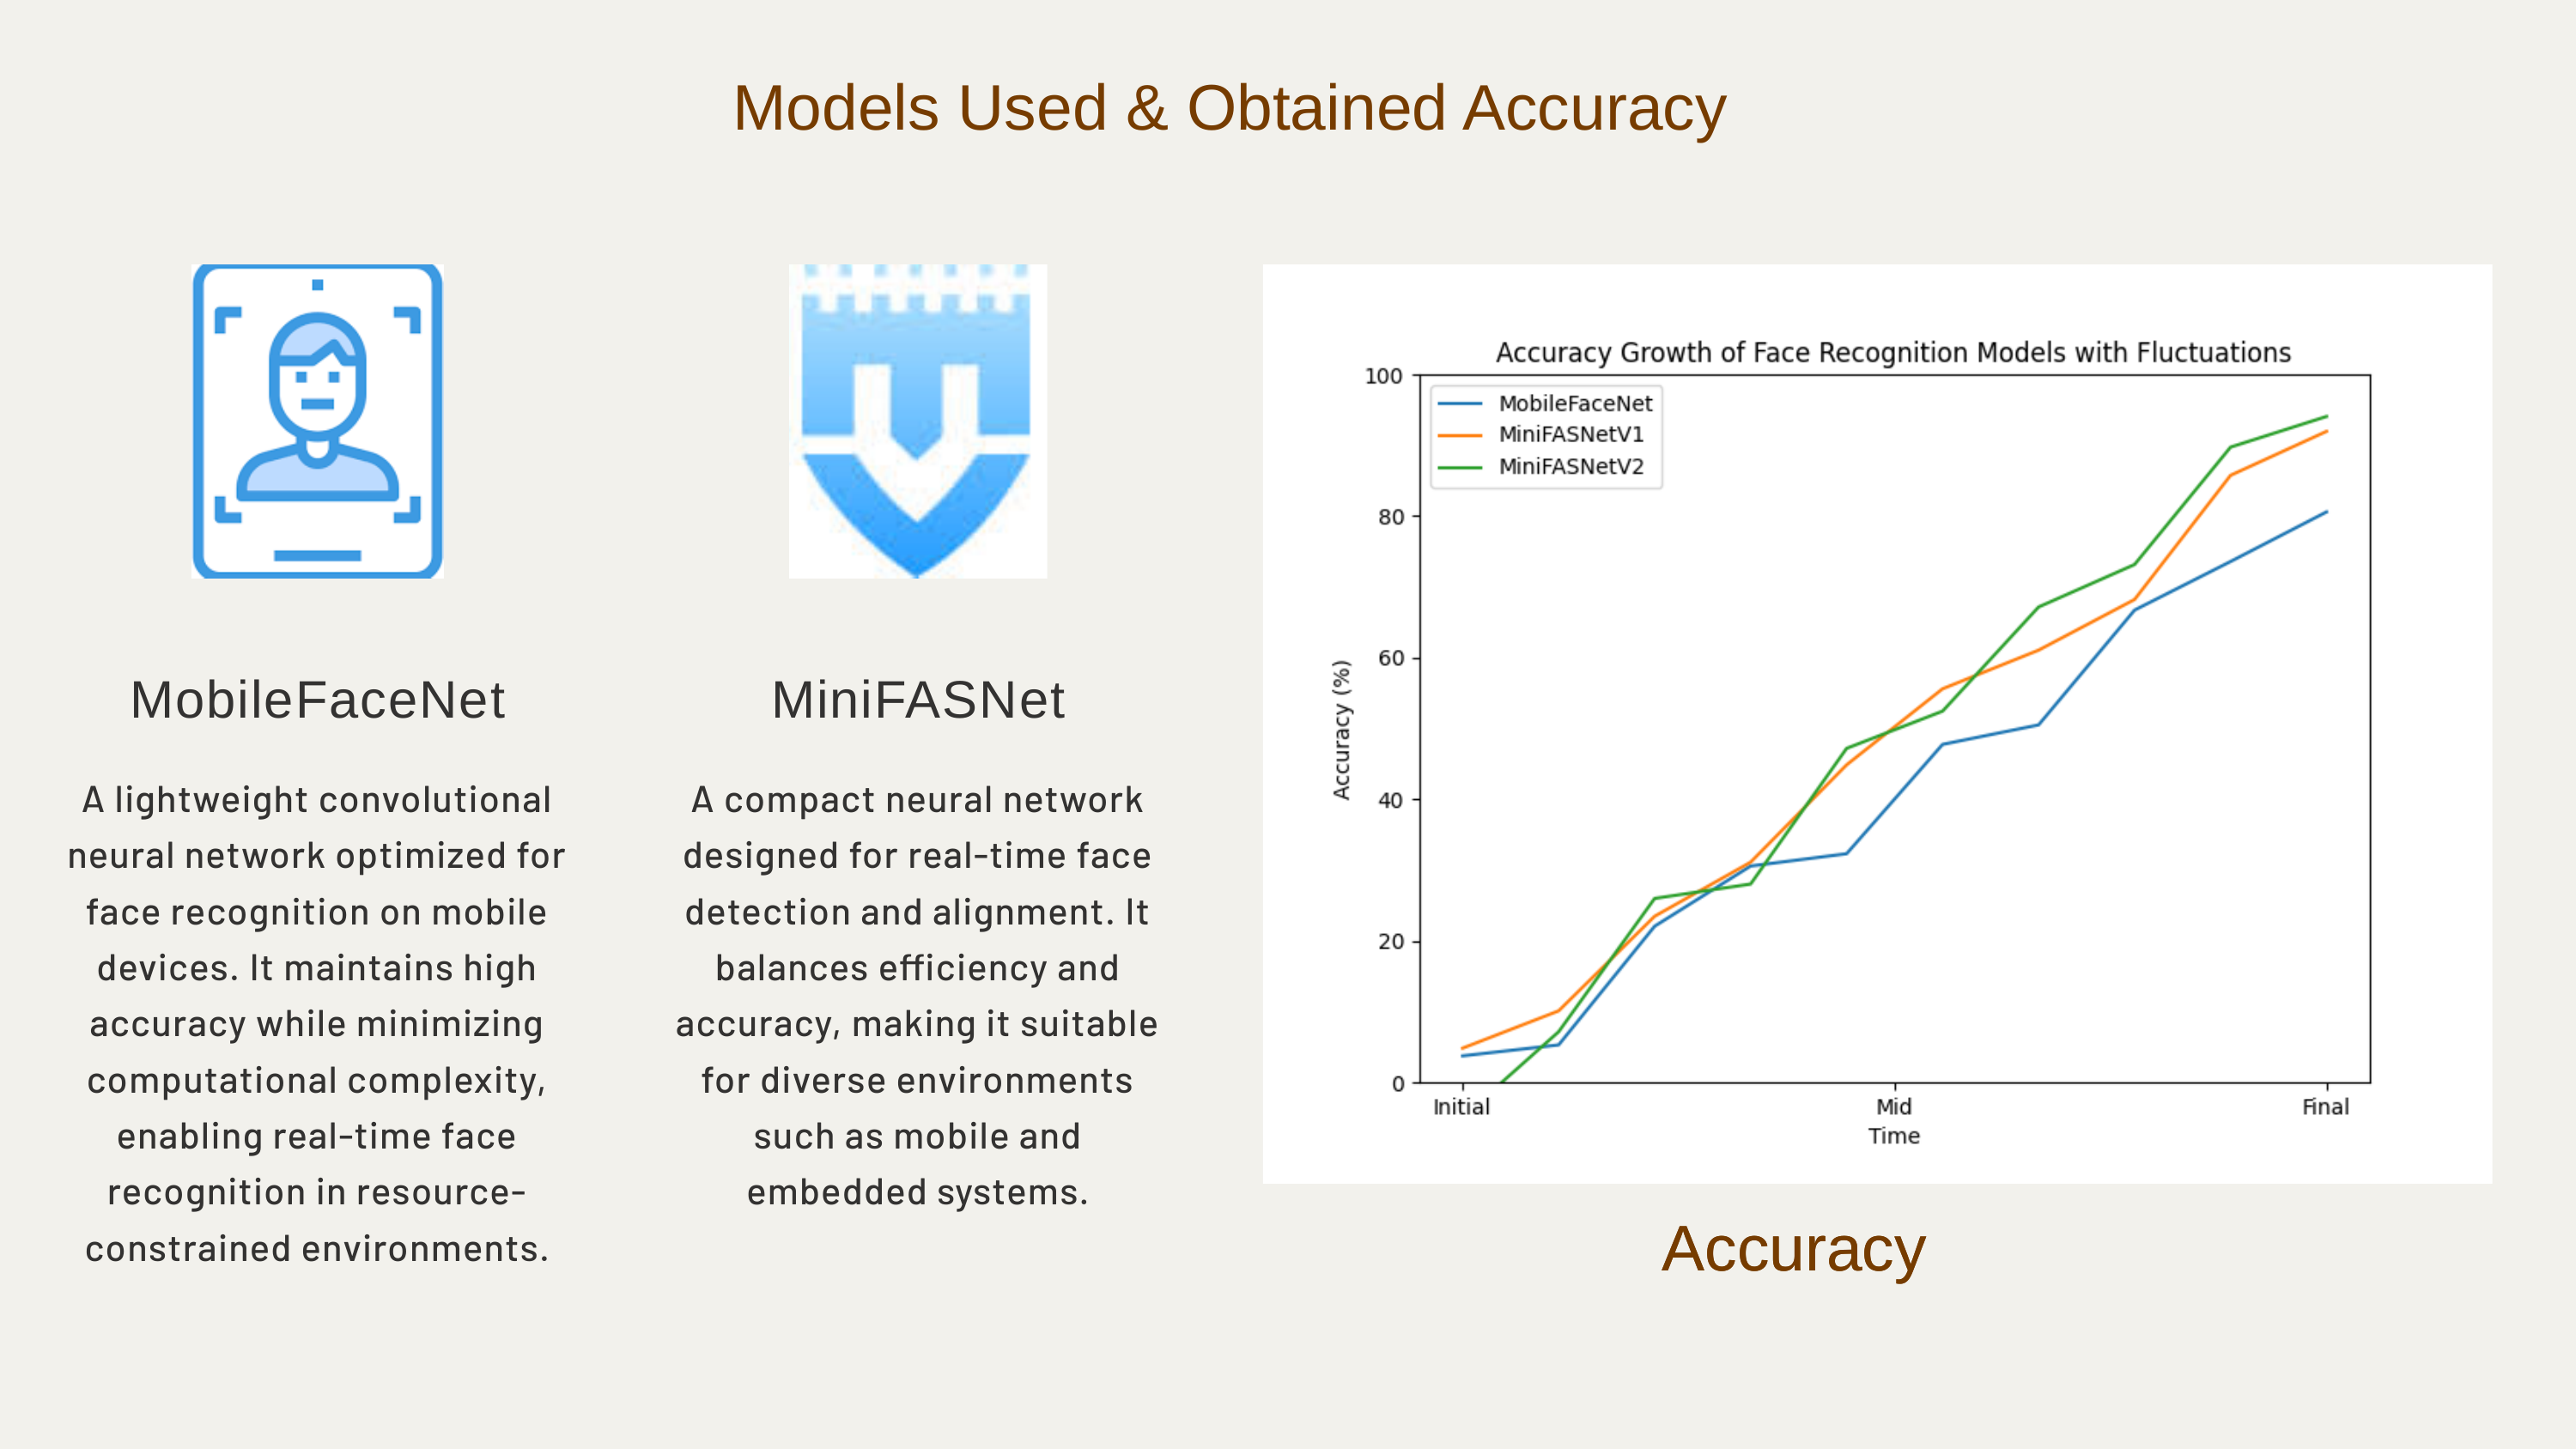

Models Used & Obtained Accuracy

MobileFaceNet
MiniFASNet
A lightweight convolutional neural network optimized for face recognition on mobile devices. It maintains high accuracy while minimizing computational complexity, enabling real-time face recognition in resource-constrained environments.
A compact neural network designed for real-time face detection and alignment. It balances efficiency and accuracy, making it suitable for diverse environments such as mobile and embedded systems.
Accuracy

Accuracy